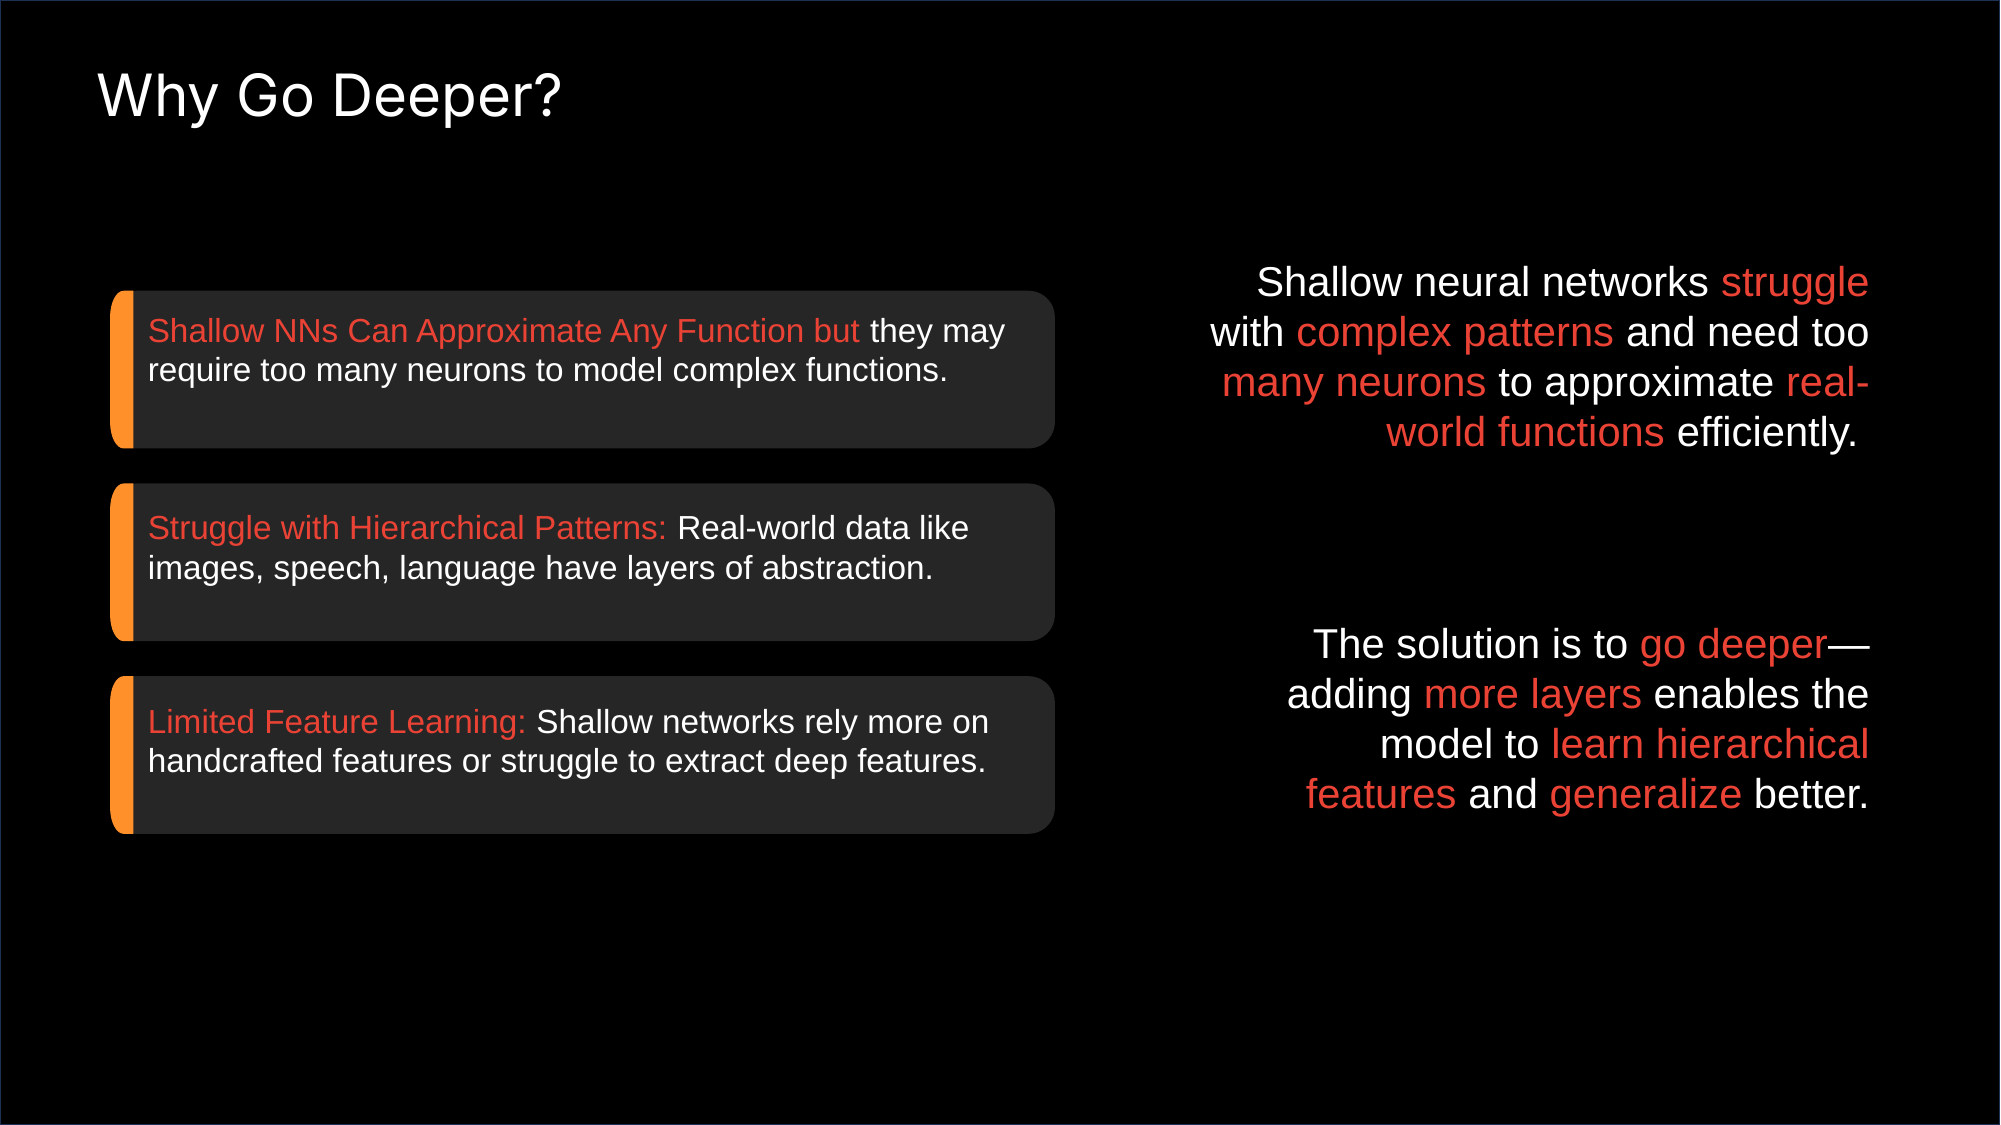

Why Go Deeper?
Shallow neural networks struggle with complex patterns and need too many neurons to approximate real-world functions efficiently.

Shallow NNs Can Approximate Any Function but they may require too many neurons to model complex functions.

Struggle with Hierarchical Patterns: Real-world data like images, speech, language have layers of abstraction.
The solution is to go deeper—adding more layers enables the model to learn hierarchical features and generalize better.

Limited Feature Learning: Shallow networks rely more on handcrafted features or struggle to extract deep features.